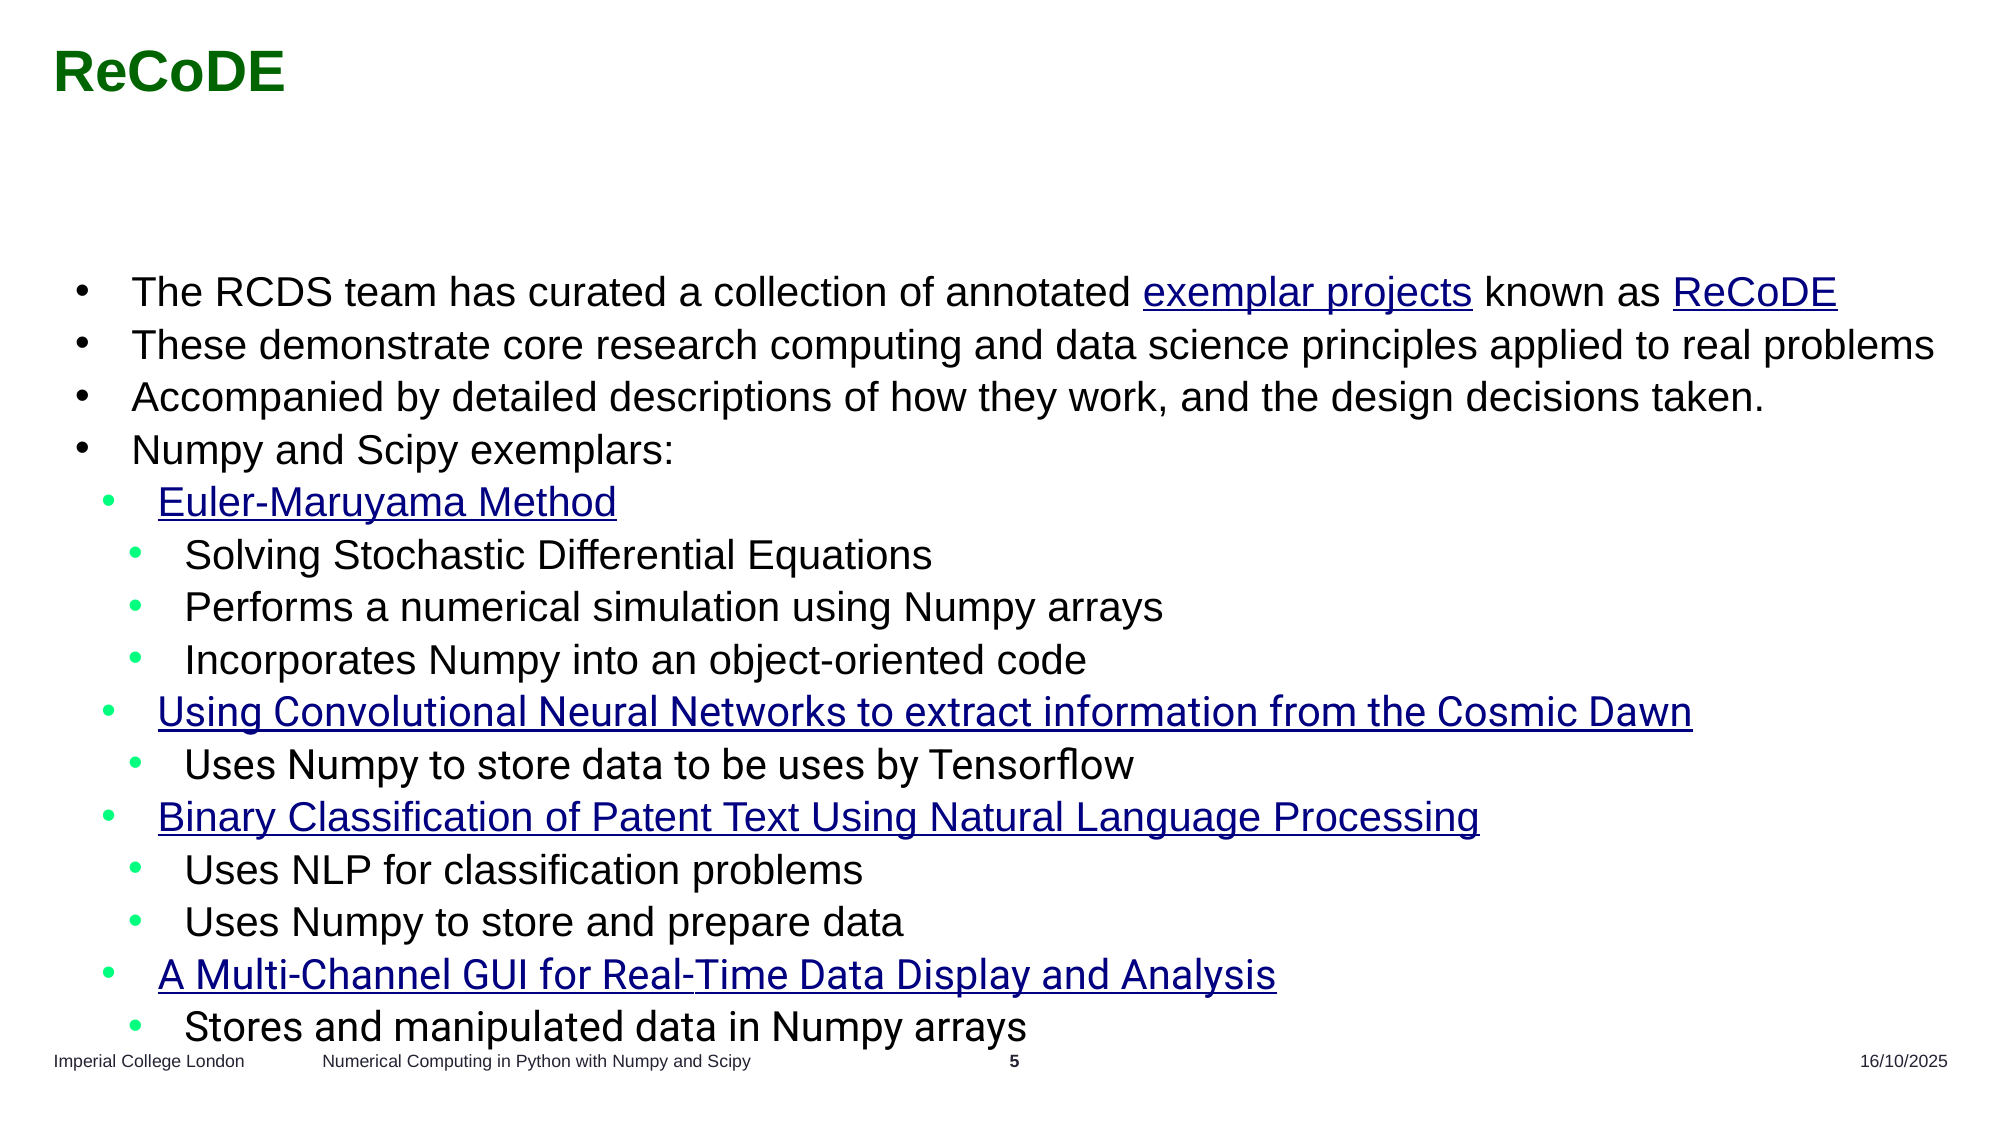

# ReCoDE
The RCDS team has curated a collection of annotated exemplar projects known as ReCoDE
These demonstrate core research computing and data science principles applied to real problems
Accompanied by detailed descriptions of how they work, and the design decisions taken.
Numpy and Scipy exemplars:
Euler-Maruyama Method
Solving Stochastic Differential Equations
Performs a numerical simulation using Numpy arrays
Incorporates Numpy into an object-oriented code
Using Convolutional Neural Networks to extract information from the Cosmic Dawn
Uses Numpy to store data to be uses by Tensorflow
Binary Classification of Patent Text Using Natural Language Processing
Uses NLP for classification problems
Uses Numpy to store and prepare data
A Multi-Channel GUI for Real-Time Data Display and Analysis
Stores and manipulated data in Numpy arrays

Numerical Computing in Python with Numpy and Scipy
5
16/10/2025